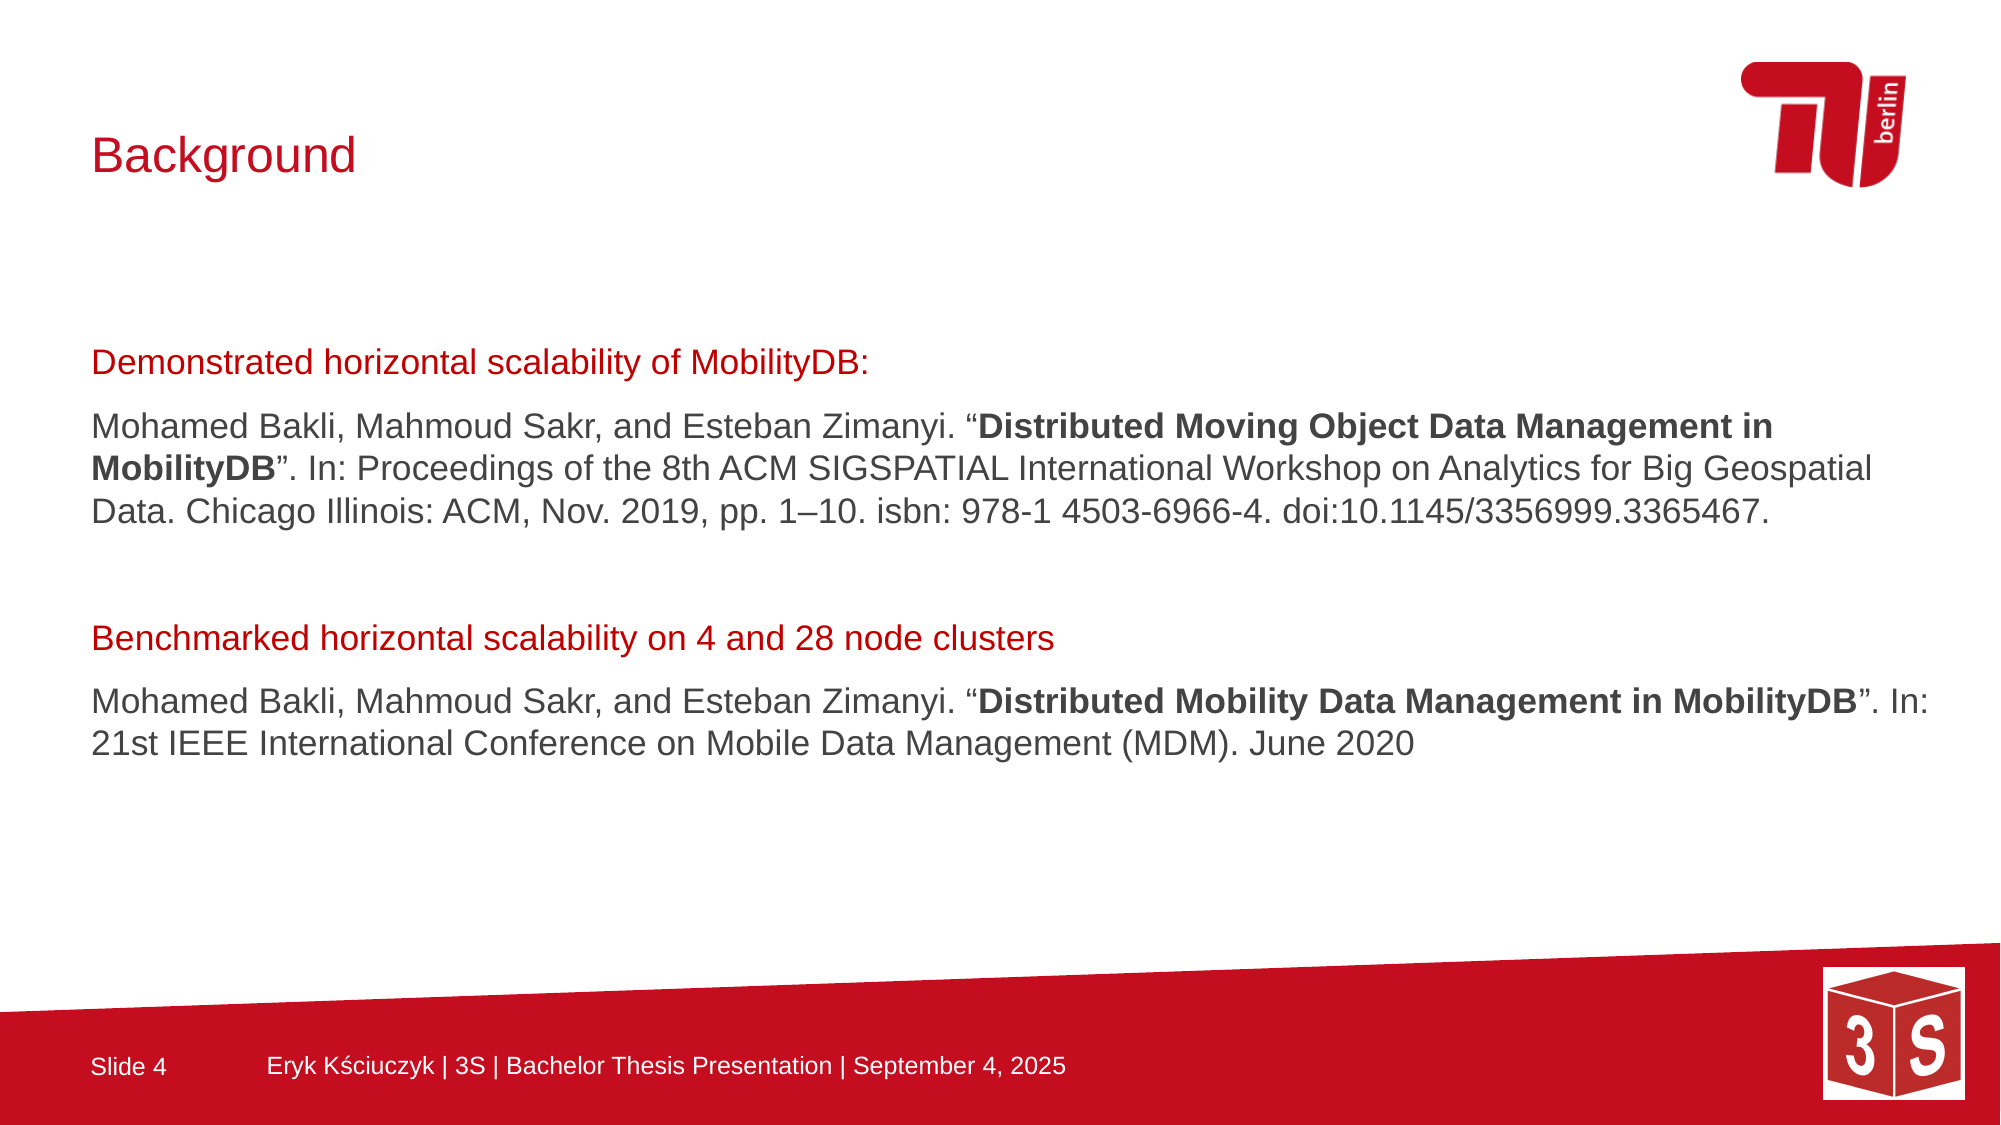

Background
Demonstrated horizontal scalability of MobilityDB:
Mohamed Bakli, Mahmoud Sakr, and Esteban Zimanyi. “Distributed Moving Object Data Management in MobilityDB”. In: Proceedings of the 8th ACM SIGSPATIAL International Workshop on Analytics for Big Geospatial Data. Chicago Illinois: ACM, Nov. 2019, pp. 1–10. isbn: 978-1 4503-6966-4. doi:10.1145/3356999.3365467.

Benchmarked horizontal scalability on 4 and 28 node clusters
Mohamed Bakli, Mahmoud Sakr, and Esteban Zimanyi. “Distributed Mobility Data Management in MobilityDB”. In: 21st IEEE International Conference on Mobile Data Management (MDM). June 2020